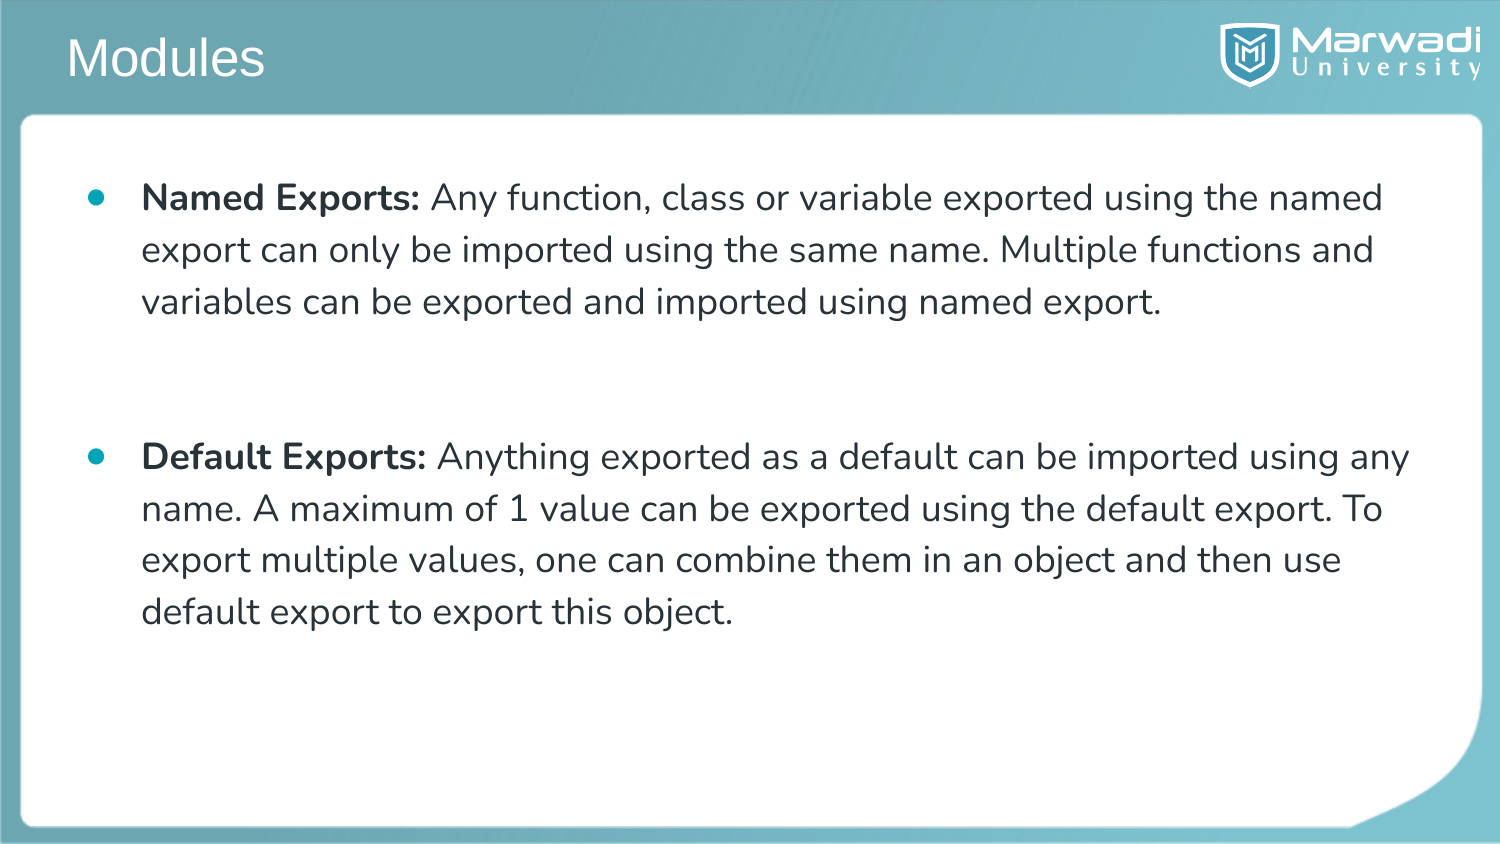

# Modules
Named Exports: Any function, class or variable exported using the named export can only be imported using the same name. Multiple functions and variables can be exported and imported using named export.

Default Exports: Anything exported as a default can be imported using any name. A maximum of 1 value can be exported using the default export. To export multiple values, one can combine them in an object and then use default export to export this object.